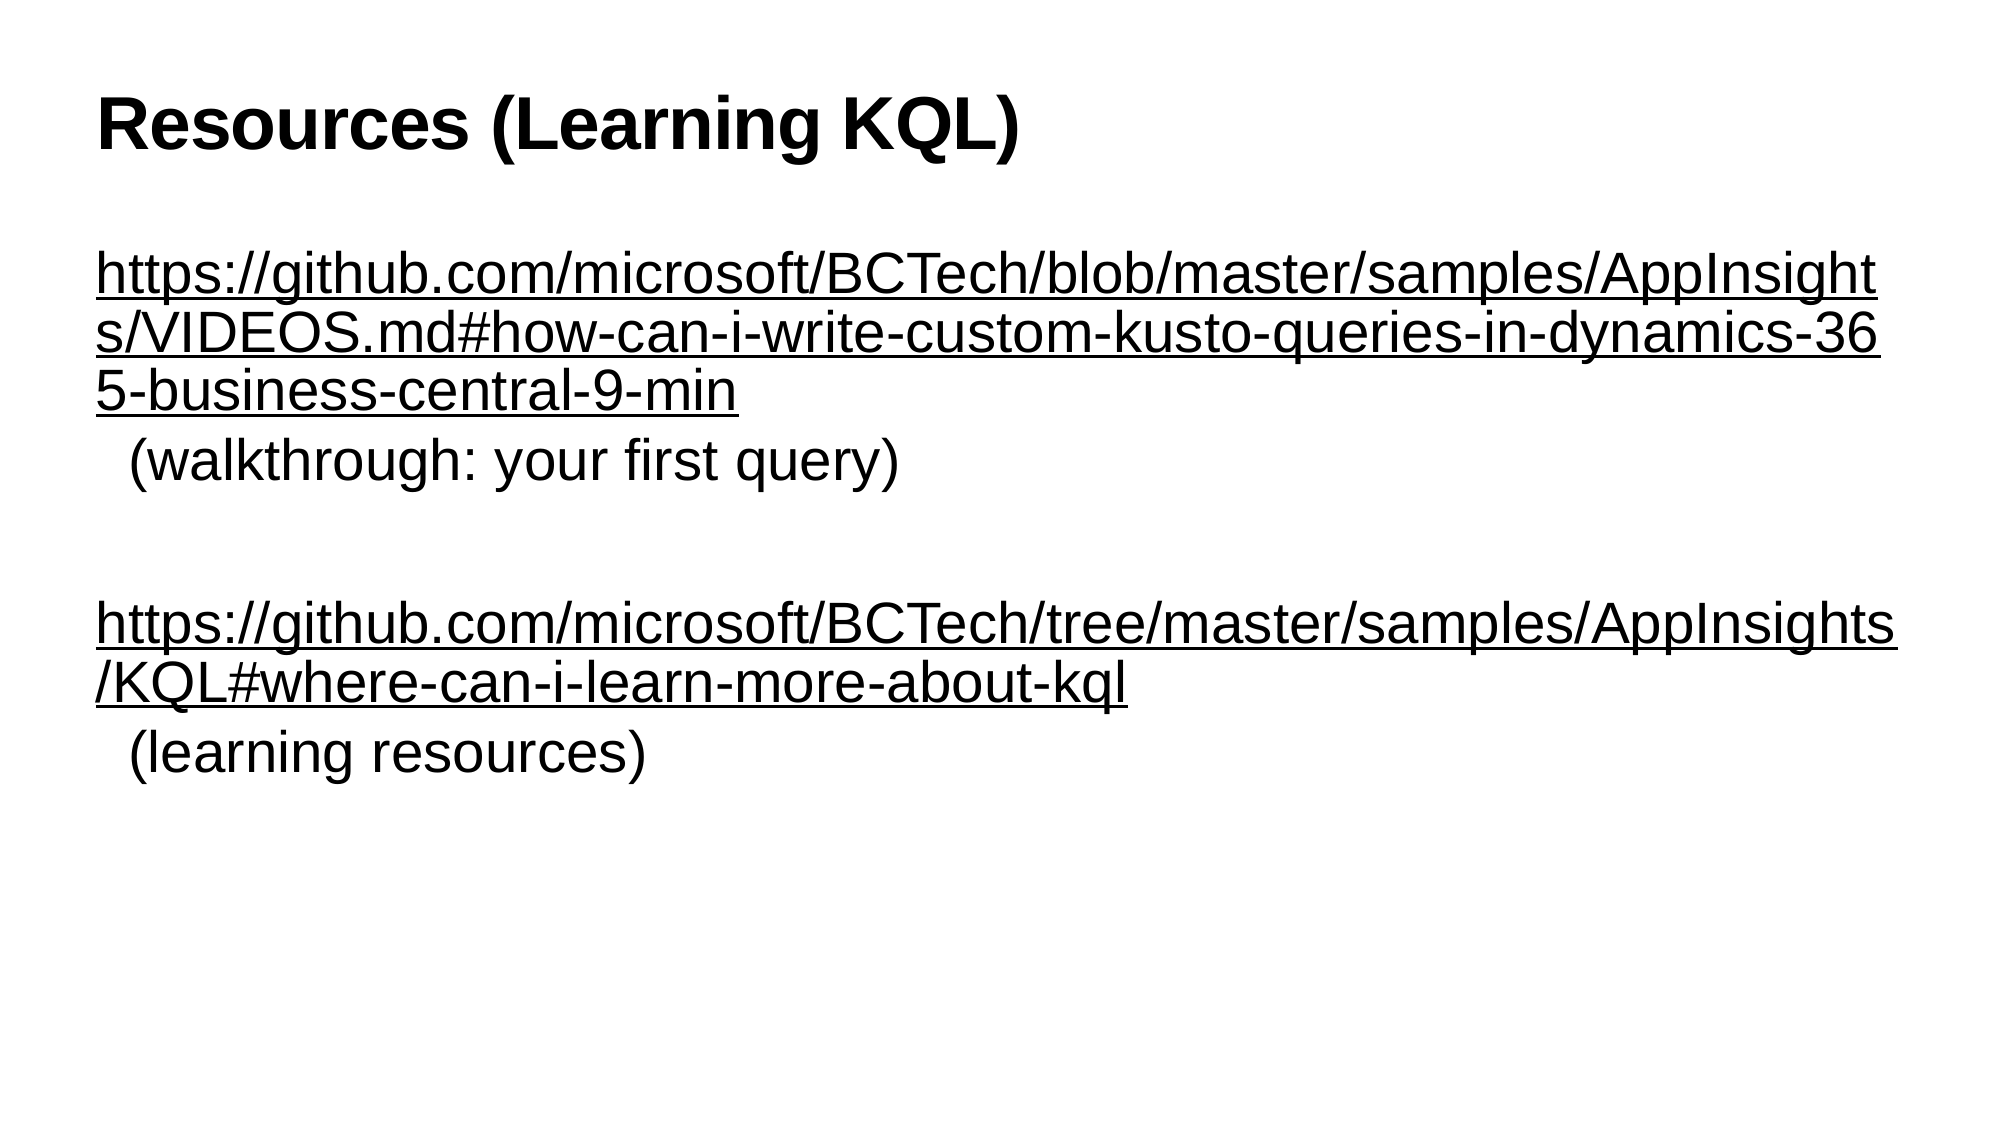

# Resources (Learning KQL)
https://github.com/microsoft/BCTech/blob/master/samples/AppInsights/VIDEOS.md#how-can-i-write-custom-kusto-queries-in-dynamics-365-business-central-9-min  (walkthrough: your first query)

https://github.com/microsoft/BCTech/tree/master/samples/AppInsights/KQL#where-can-i-learn-more-about-kql  (learning resources)